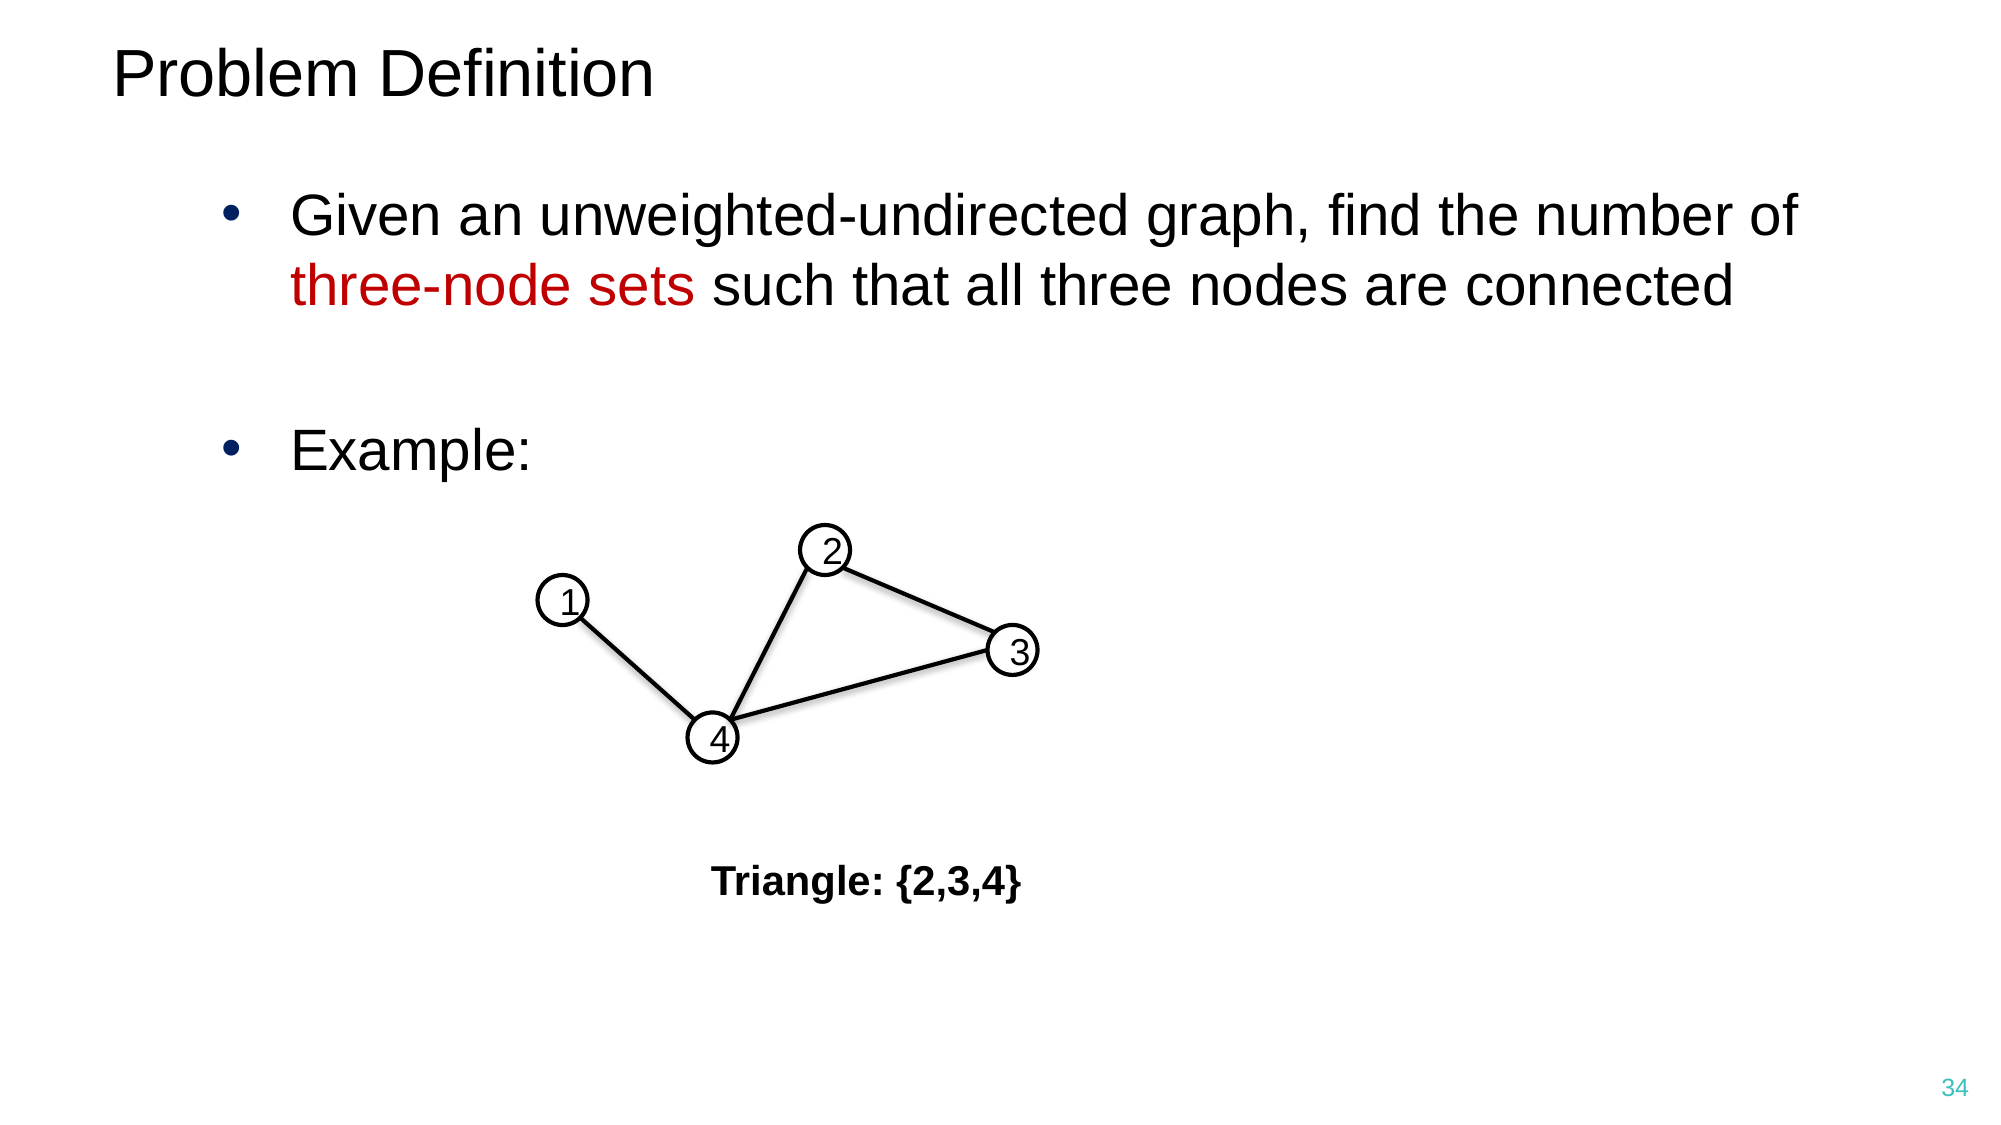

# Problem Definition
Given an unweighted-undirected graph, find the number of three-node sets such that all three nodes are connected

Example:
2
1
3
4
Triangle: {2,3,4}
34